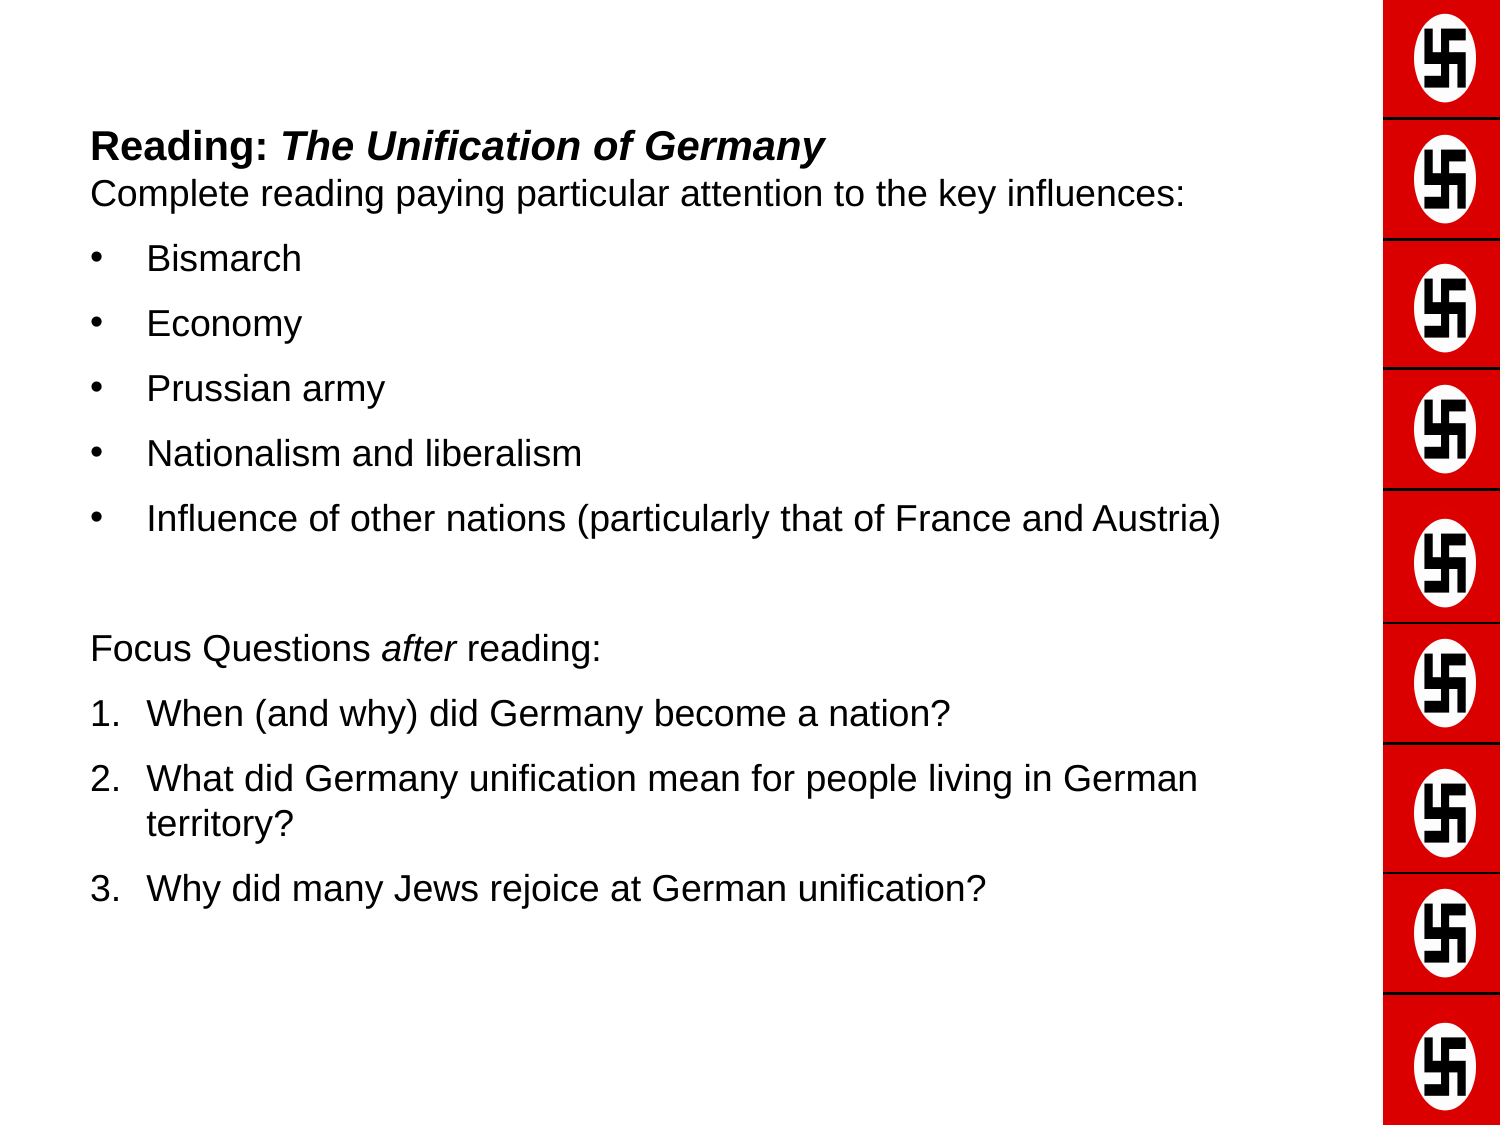

Reading: The Unification of Germany
Complete reading paying particular attention to the key influences:
Bismarch
Economy
Prussian army
Nationalism and liberalism
Influence of other nations (particularly that of France and Austria)

Focus Questions after reading:
When (and why) did Germany become a nation?
What did Germany unification mean for people living in German territory?
Why did many Jews rejoice at German unification?